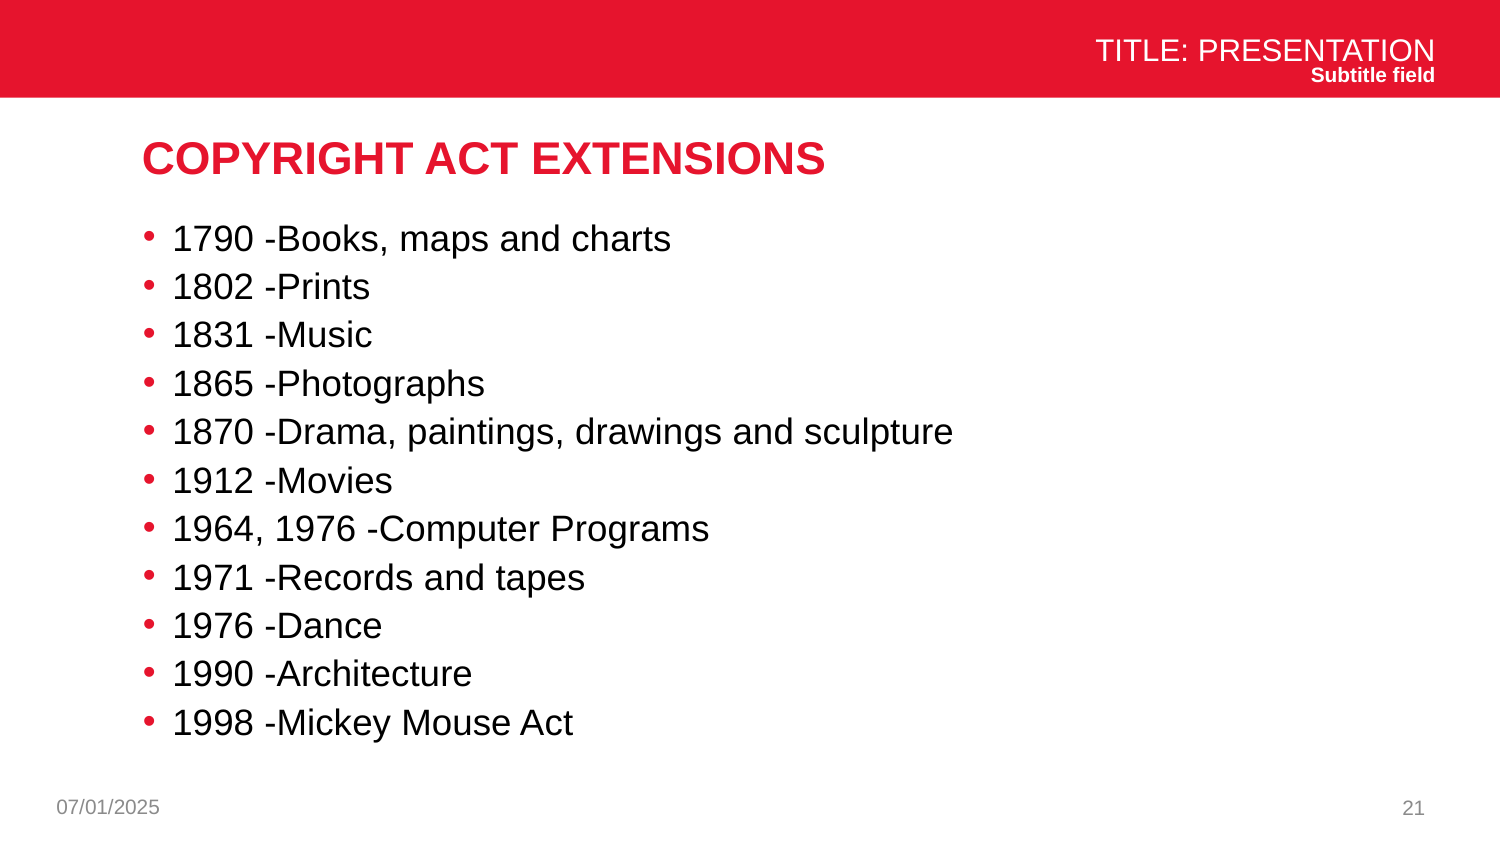

Title: Presentation
Subtitle field
# copyright act Extensions
1790 -Books, maps and charts
1802 -Prints
1831 -Music
1865 -Photographs
1870 -Drama, paintings, drawings and sculpture
1912 -Movies
1964, 1976 -Computer Programs
1971 -Records and tapes
1976 -Dance
1990 -Architecture
1998 -Mickey Mouse Act
07/01/2025
21